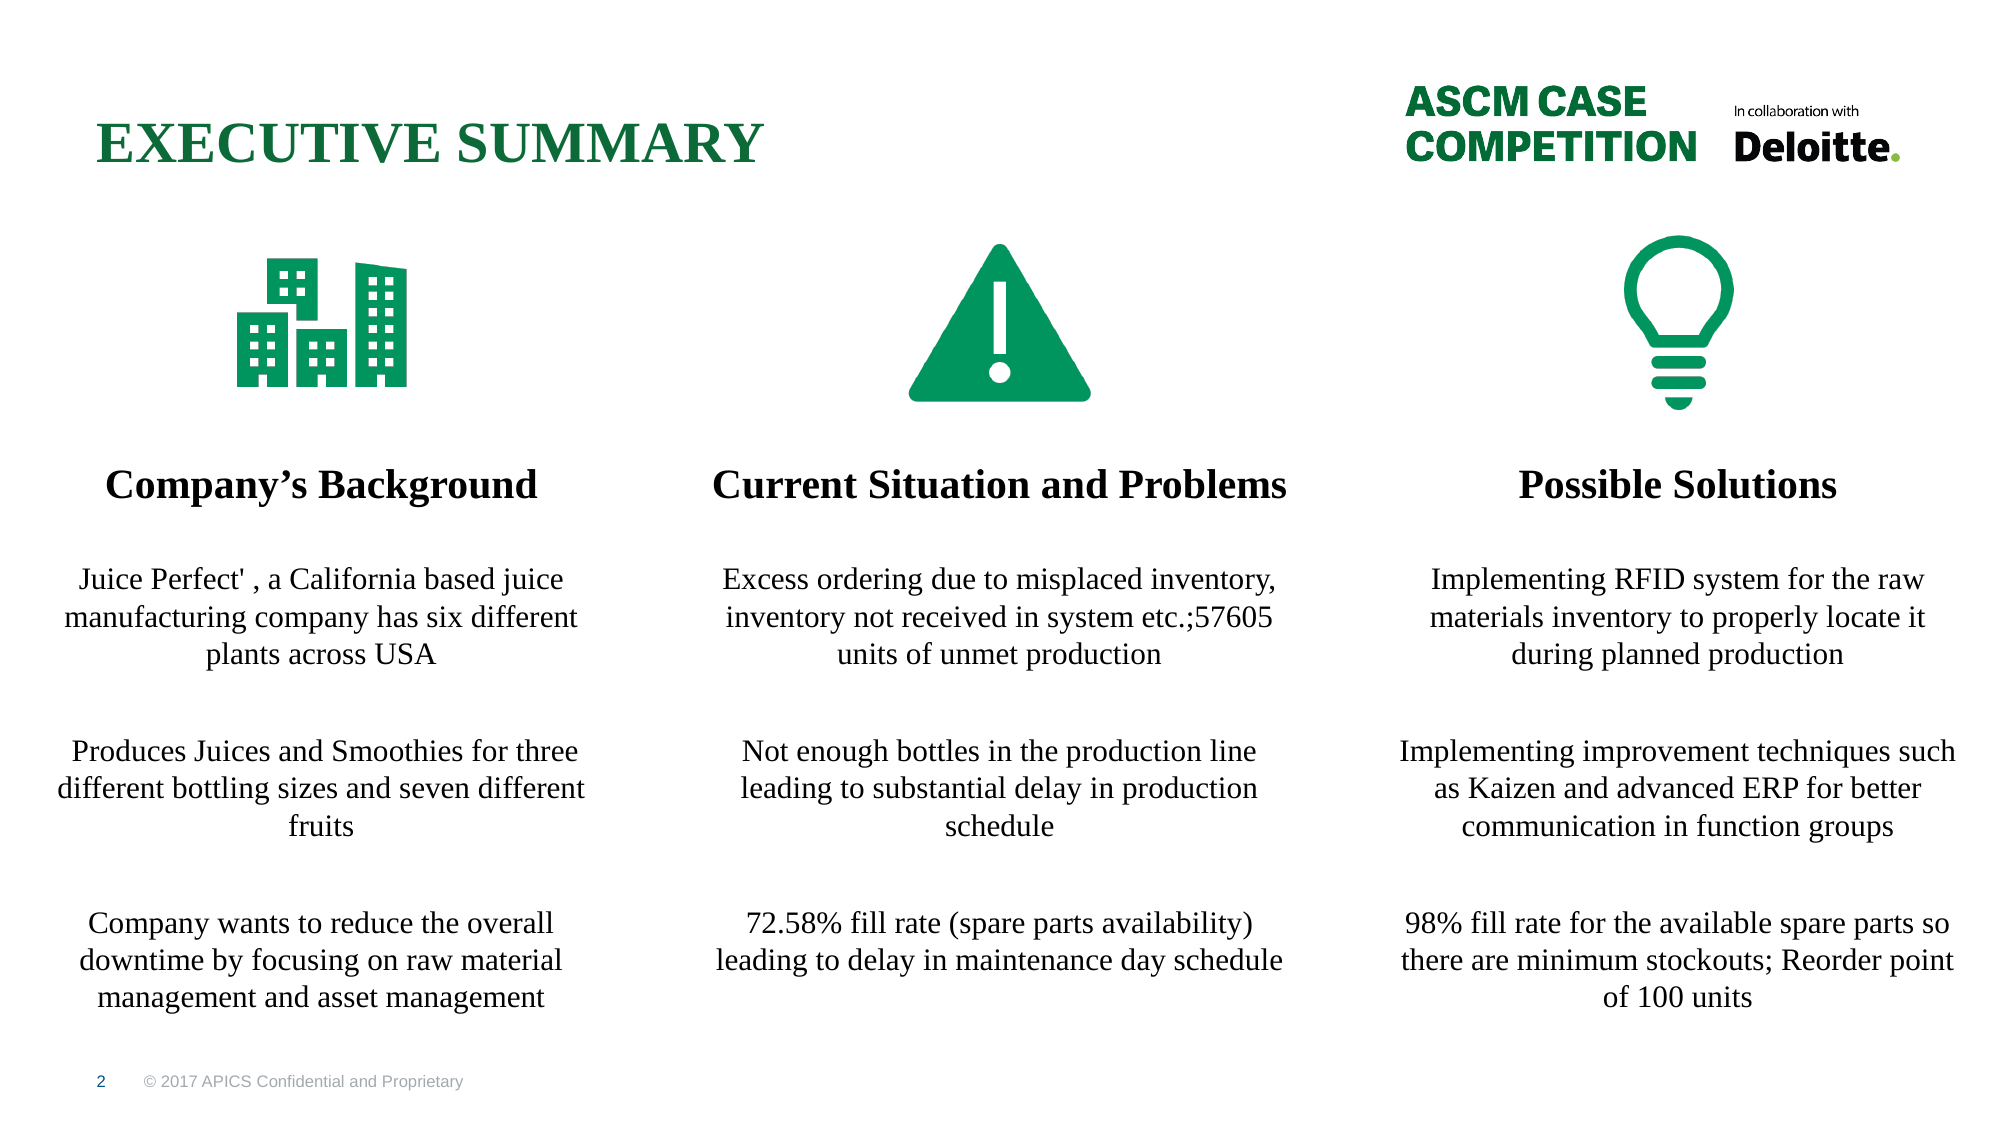

# EXECUTIVE SUMMARY
Company’s Background
Juice Perfect' , a California based juice manufacturing company has six different plants across USA

 Produces Juices and Smoothies for three different bottling sizes and seven different fruits

Company wants to reduce the overall downtime by focusing on raw material management and asset management

Current Situation and Problems
Excess ordering due to misplaced inventory, inventory not received in system etc.;57605 units of unmet production

Not enough bottles in the production line leading to substantial delay in production schedule

72.58% fill rate (spare parts availability) leading to delay in maintenance day schedule
Possible Solutions
Implementing RFID system for the raw materials inventory to properly locate it during planned production

Implementing improvement techniques such as Kaizen and advanced ERP for better communication in function groups

98% fill rate for the available spare parts so there are minimum stockouts; Reorder point of 100 units